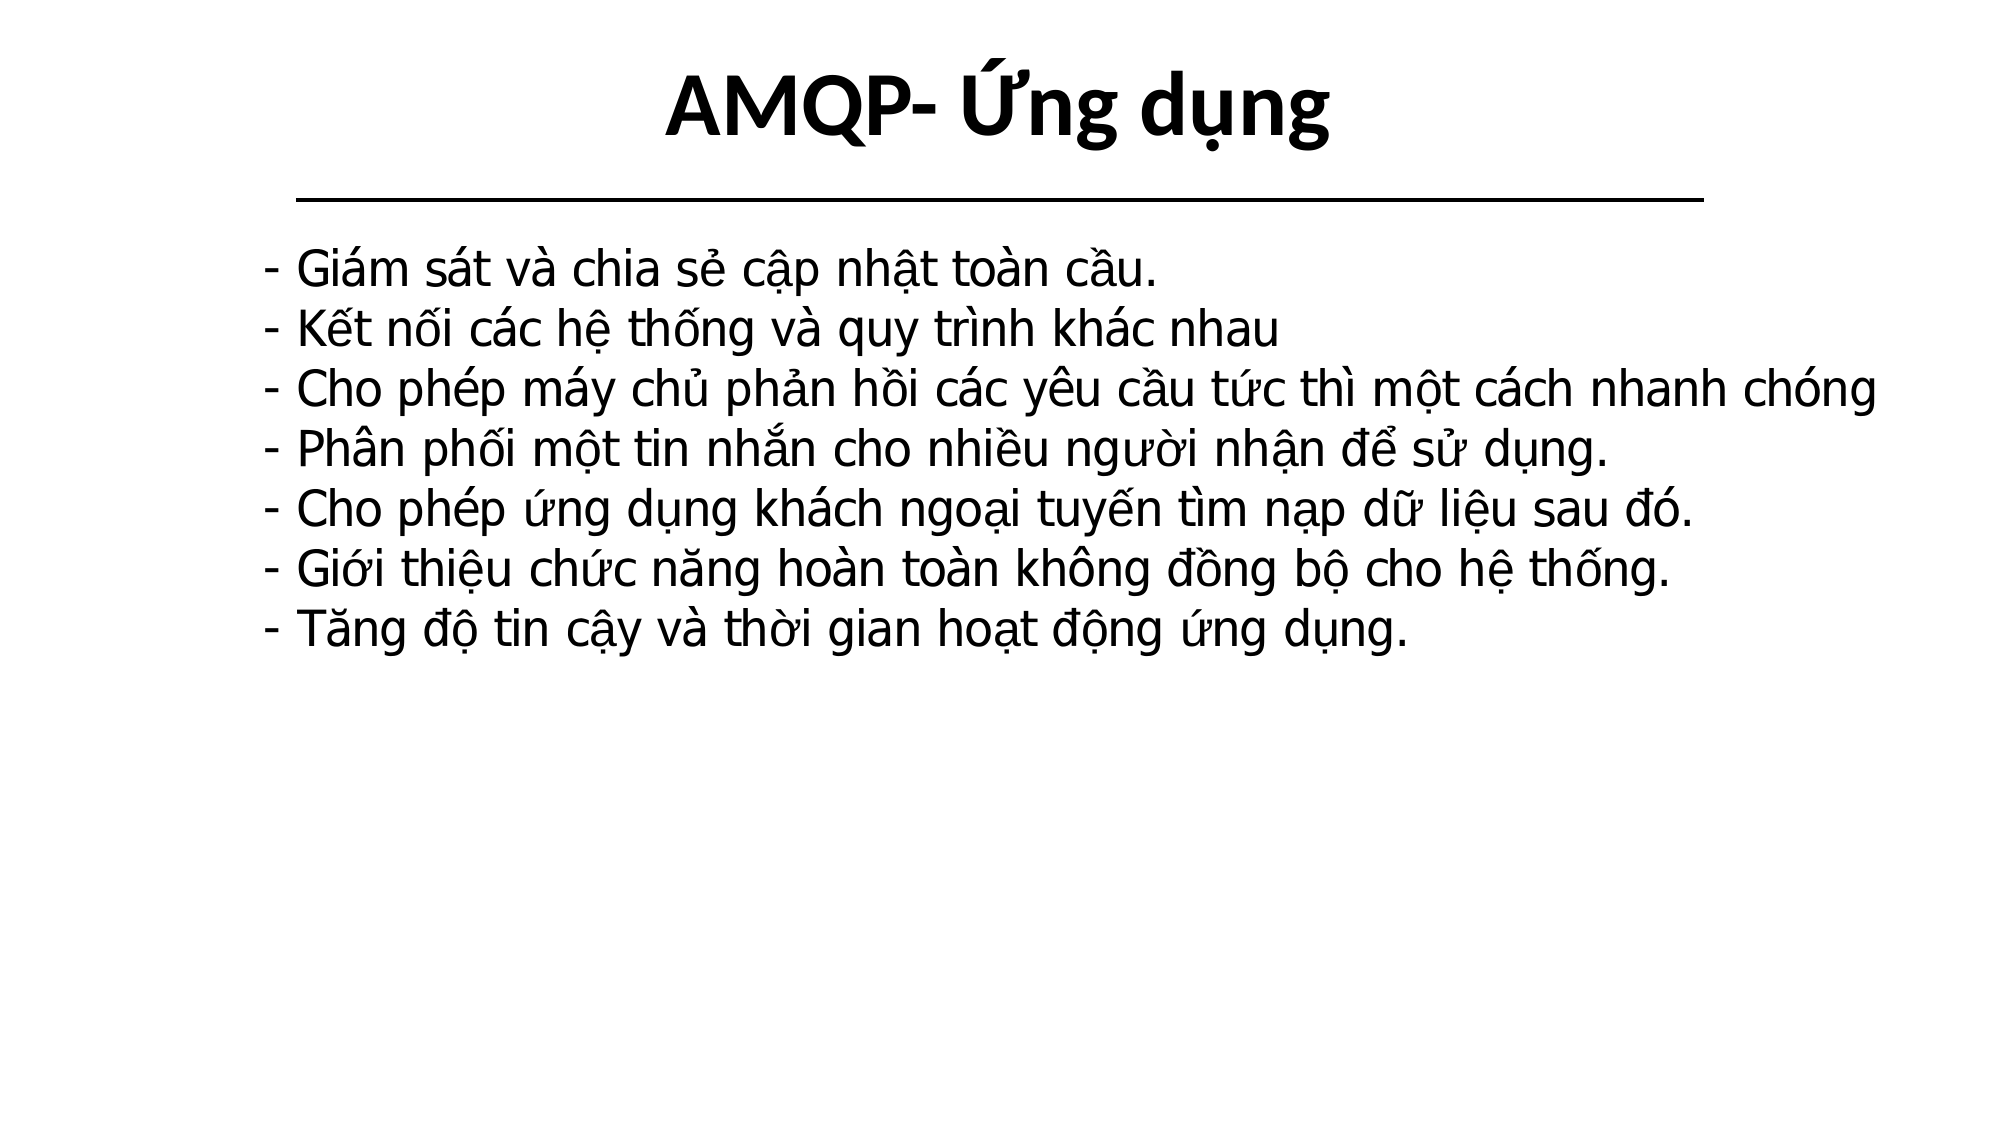

# AMQP- Ứng dụng
- Giám sát và chia sẻ cập nhật toàn cầu.
- Kết nối các hệ thống và quy trình khác nhau
- Cho phép máy chủ phản hồi các yêu cầu tức thì một cách nhanh chóng
- Phân phối một tin nhắn cho nhiều người nhận để sử dụng.
- Cho phép ứng dụng khách ngoại tuyến tìm nạp dữ liệu sau đó.
- Giới thiệu chức năng hoàn toàn không đồng bộ cho hệ thống.
- Tăng độ tin cậy và thời gian hoạt động ứng dụng.